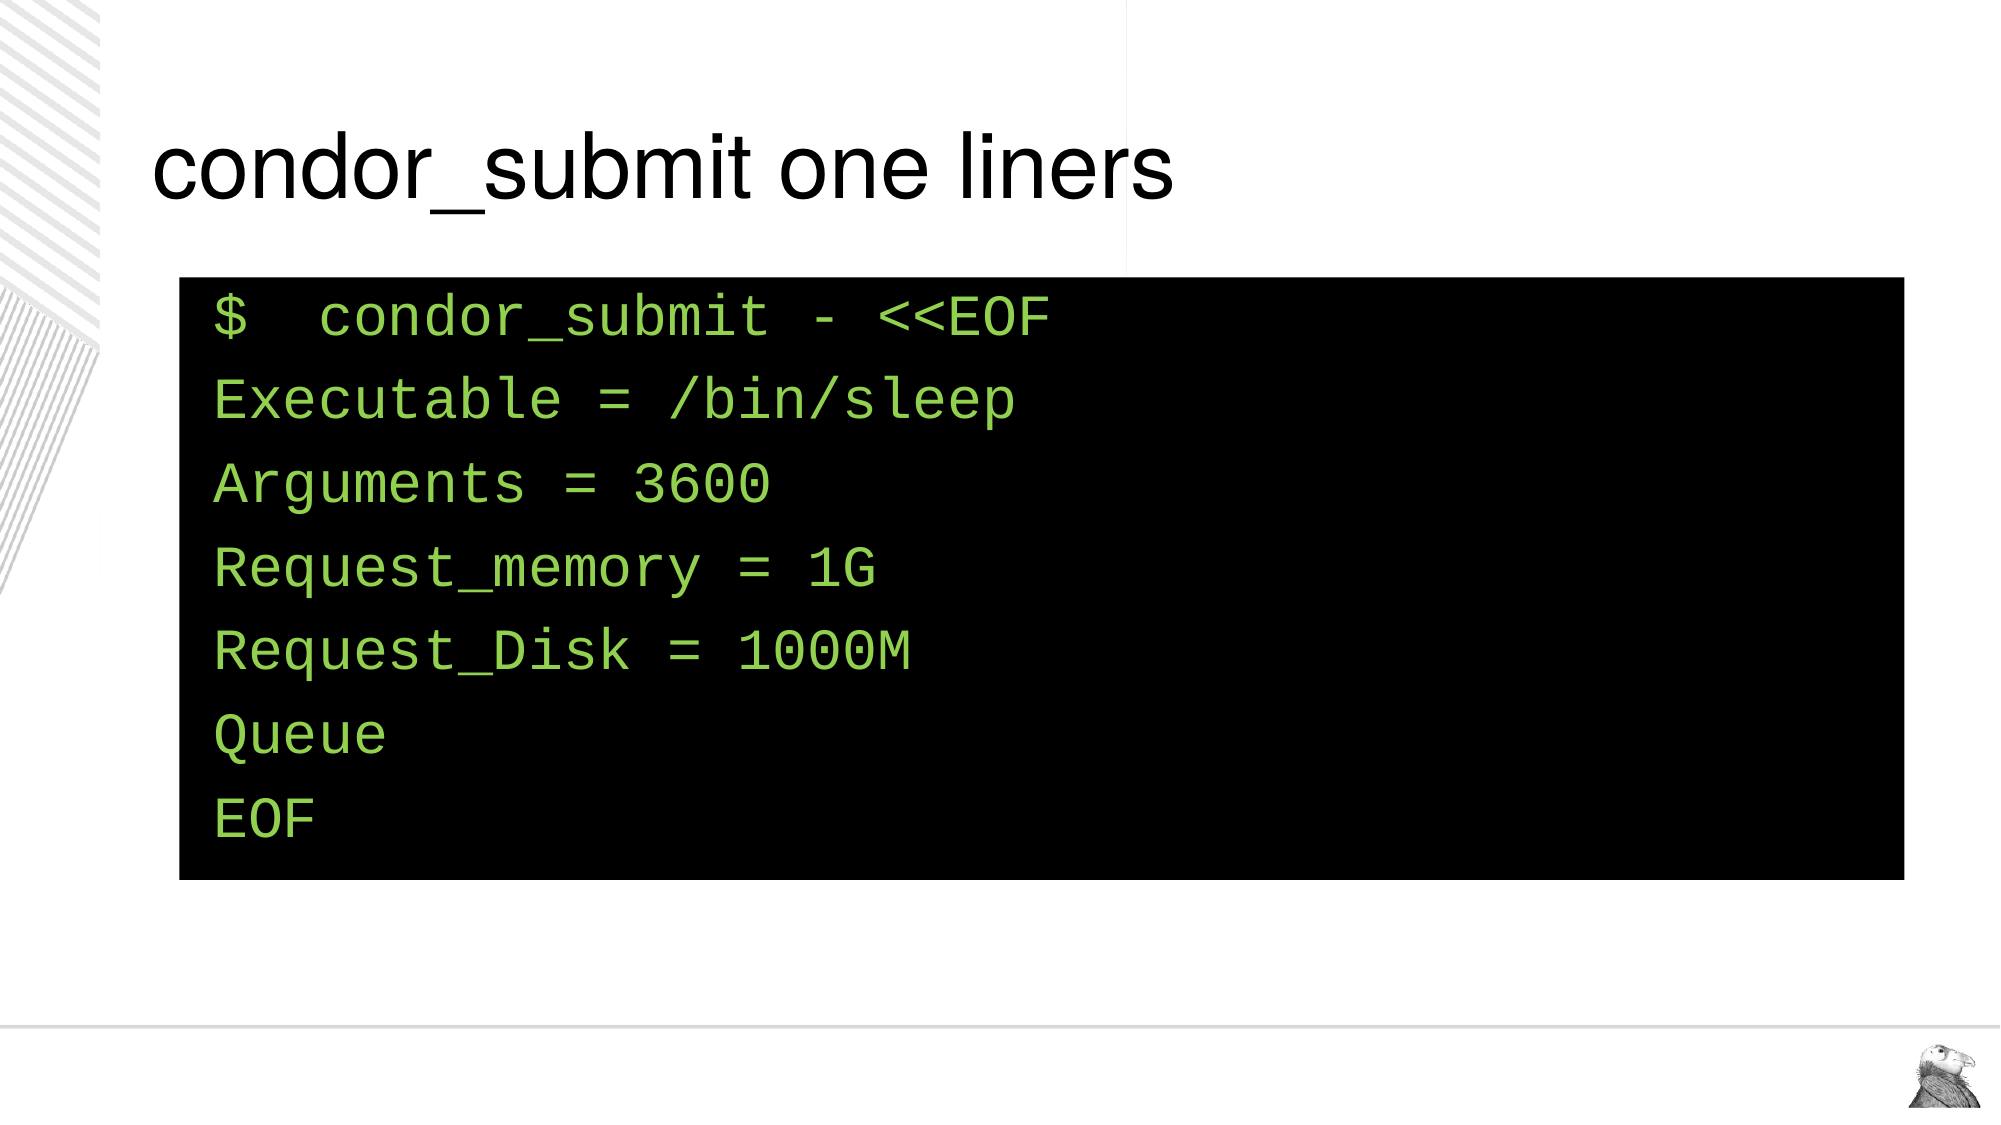

# condor_submit one liners
$  condor_submit - <<EOF
Executable = /bin/sleep
Arguments = 3600
Request_memory = 1G
Request_Disk = 1000M
Queue
EOF